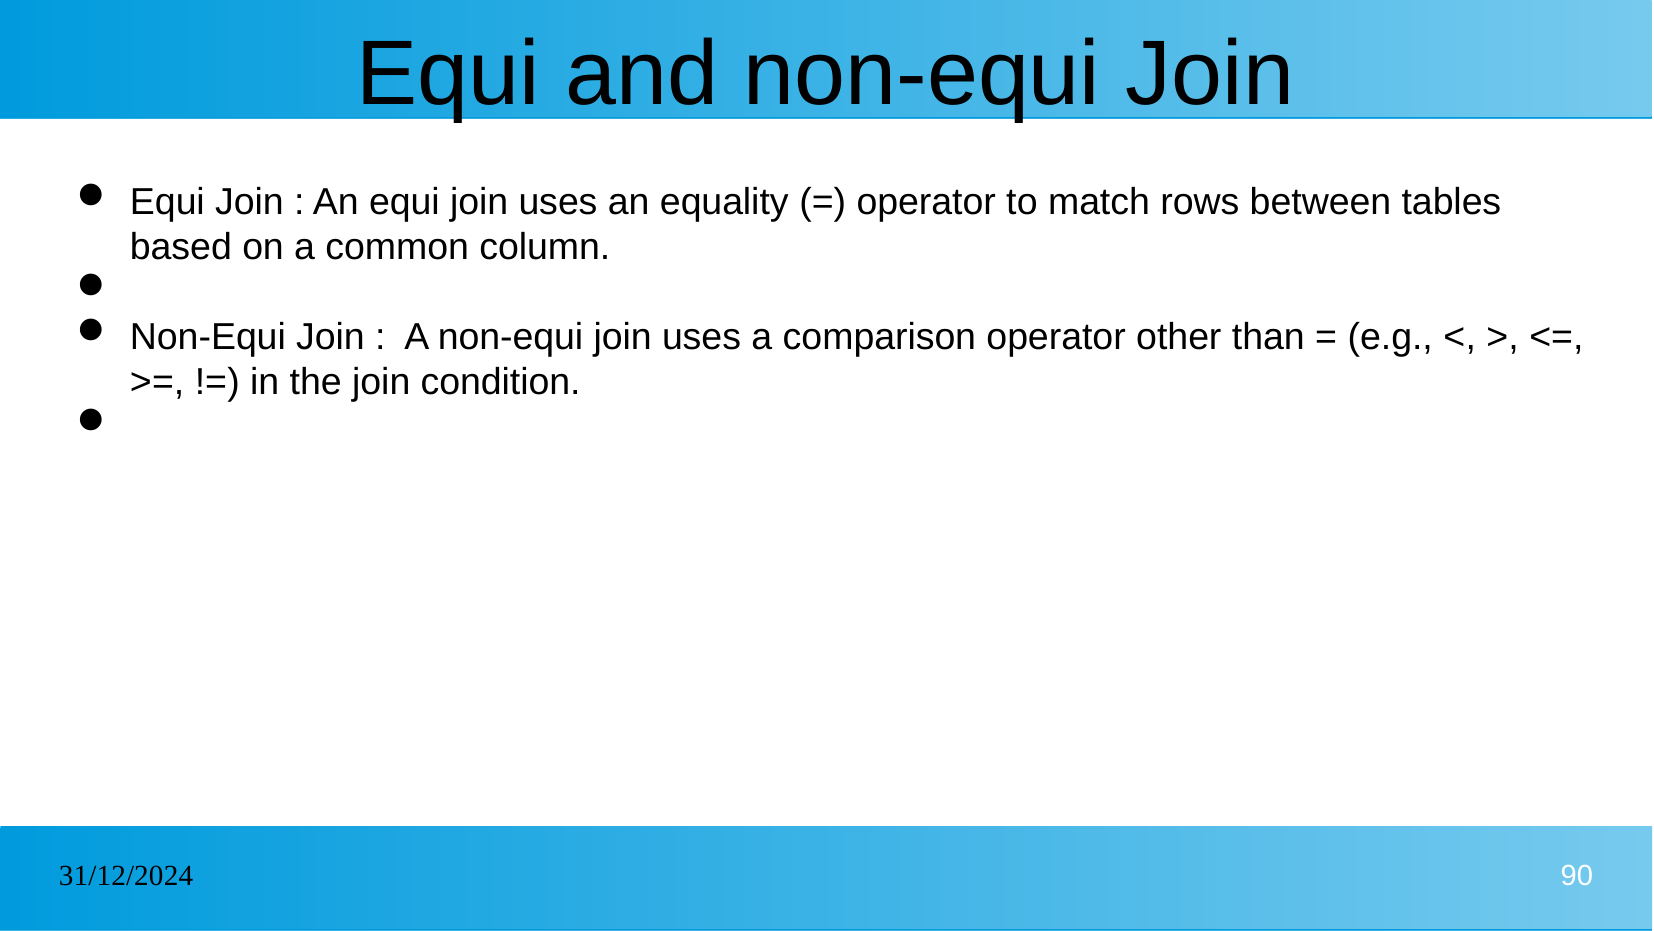

# Equi and non-equi Join
Equi Join : An equi join uses an equality (=) operator to match rows between tables based on a common column.

Non-Equi Join :  A non-equi join uses a comparison operator other than = (e.g., <, >, <=, >=, !=) in the join condition.

31/12/2024
90